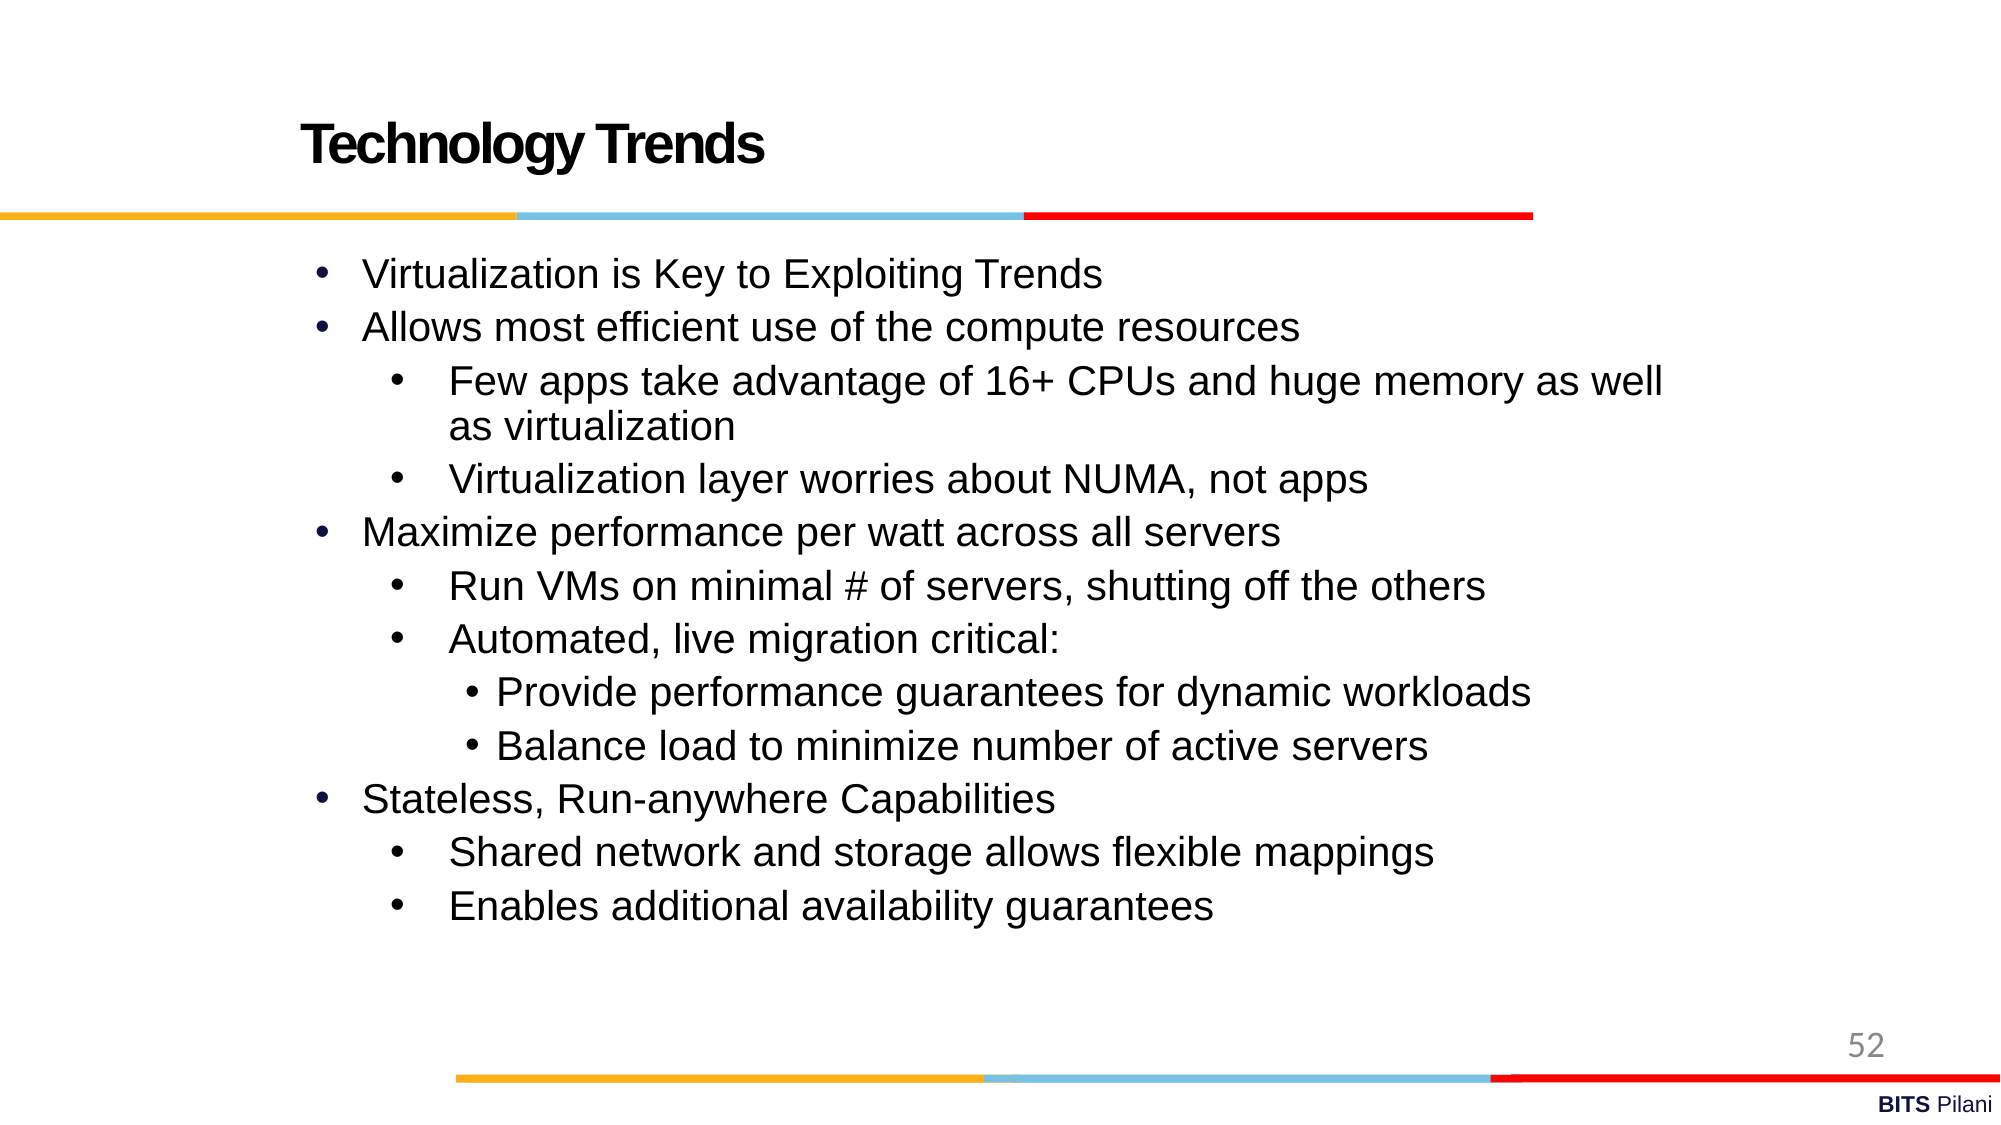

Technology Trends
Virtualization is Key to Exploiting Trends
Allows most efficient use of the compute resources
Few apps take advantage of 16+ CPUs and huge memory as well as virtualization
Virtualization layer worries about NUMA, not apps
Maximize performance per watt across all servers
Run VMs on minimal # of servers, shutting off the others
Automated, live migration critical:
Provide performance guarantees for dynamic workloads
Balance load to minimize number of active servers
Stateless, Run-anywhere Capabilities
Shared network and storage allows flexible mappings
Enables additional availability guarantees
52